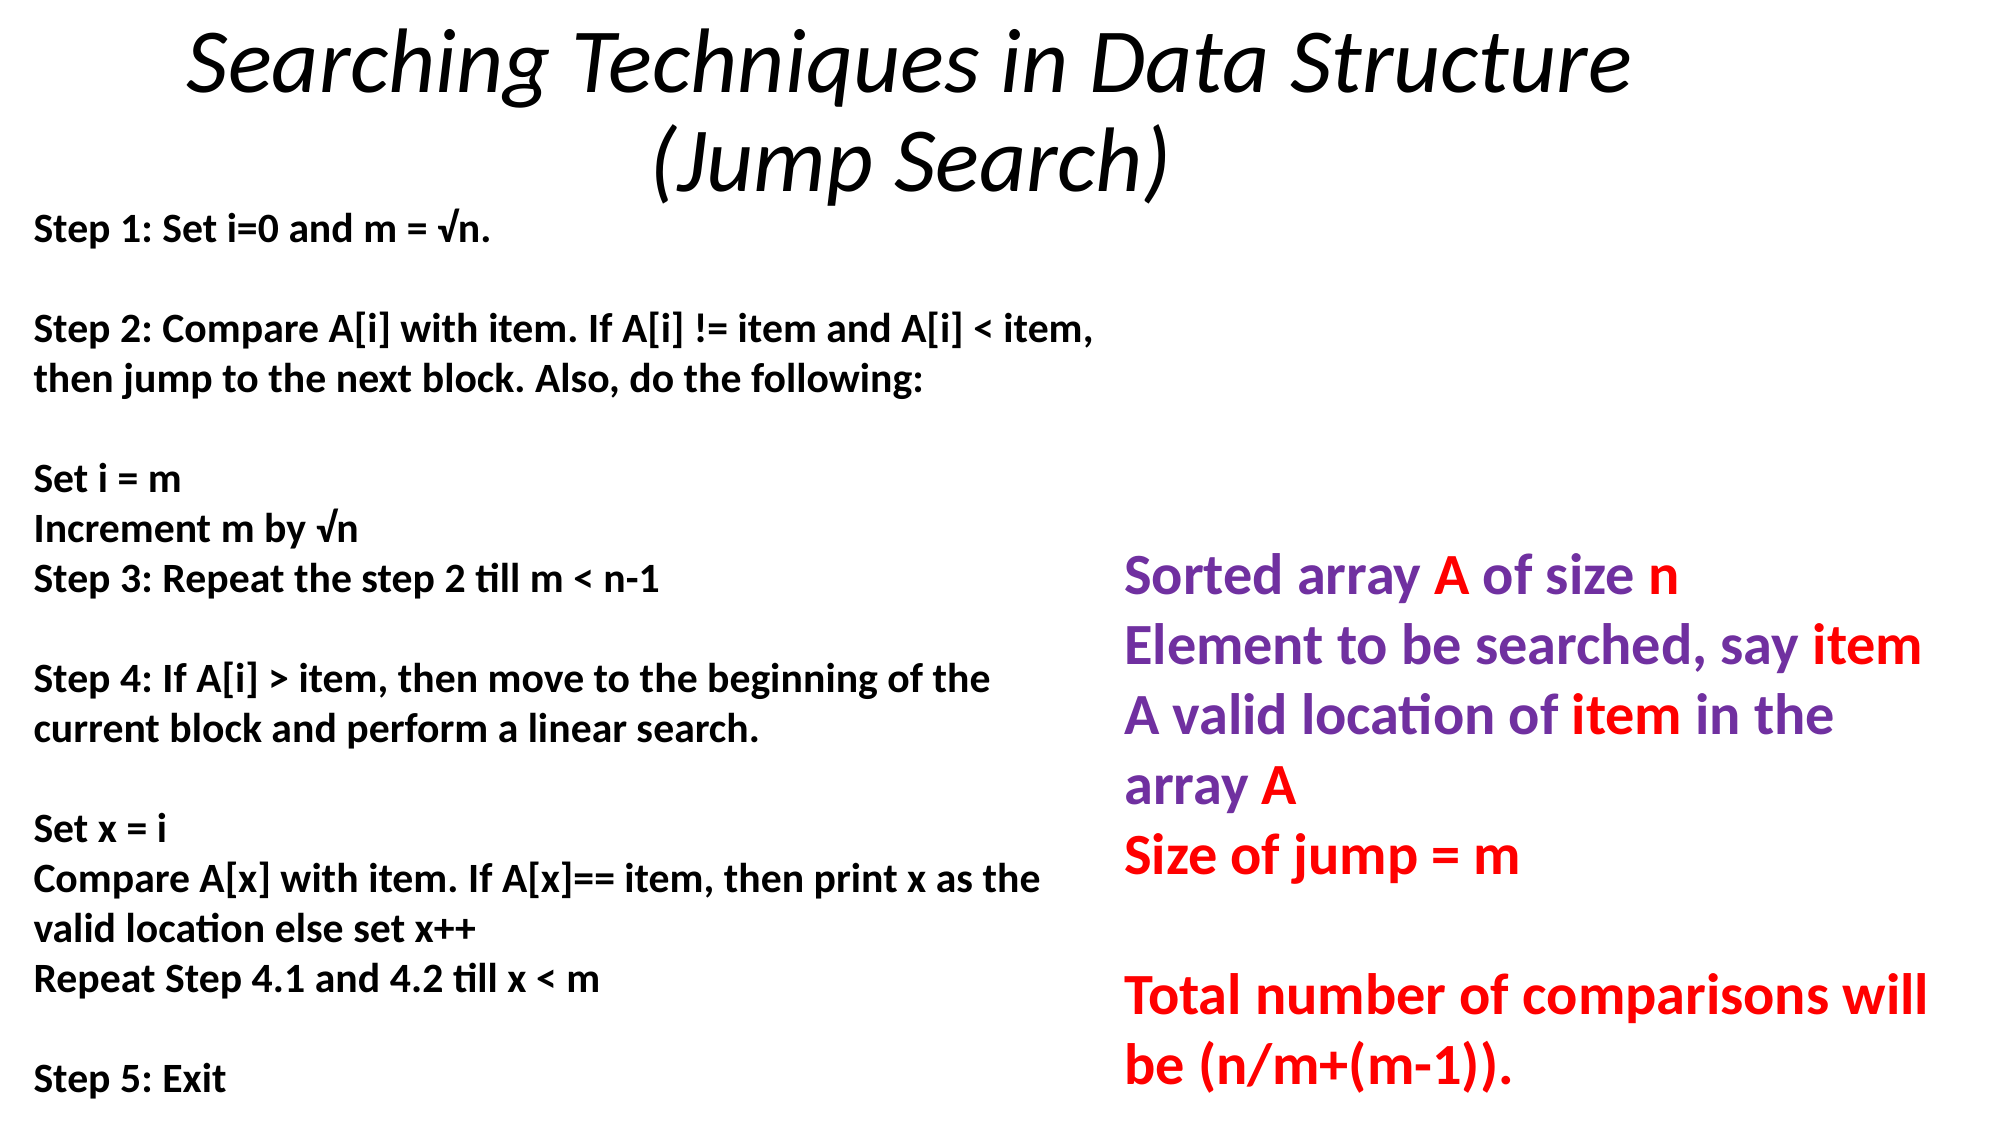

# Searching Techniques in Data Structure (Jump Search)
Step 1: Set i=0 and m = √n.

Step 2: Compare A[i] with item. If A[i] != item and A[i] < item, then jump to the next block. Also, do the following:

Set i = m
Increment m by √n
Step 3: Repeat the step 2 till m < n-1

Step 4: If A[i] > item, then move to the beginning of the current block and perform a linear search.

Set x = i
Compare A[x] with item. If A[x]== item, then print x as the valid location else set x++
Repeat Step 4.1 and 4.2 till x < m

Step 5: Exit
Sorted array A of size n
Element to be searched, say item
A valid location of item in the array A
Size of jump = m

Total number of comparisons will be (n/m+(m-1)).